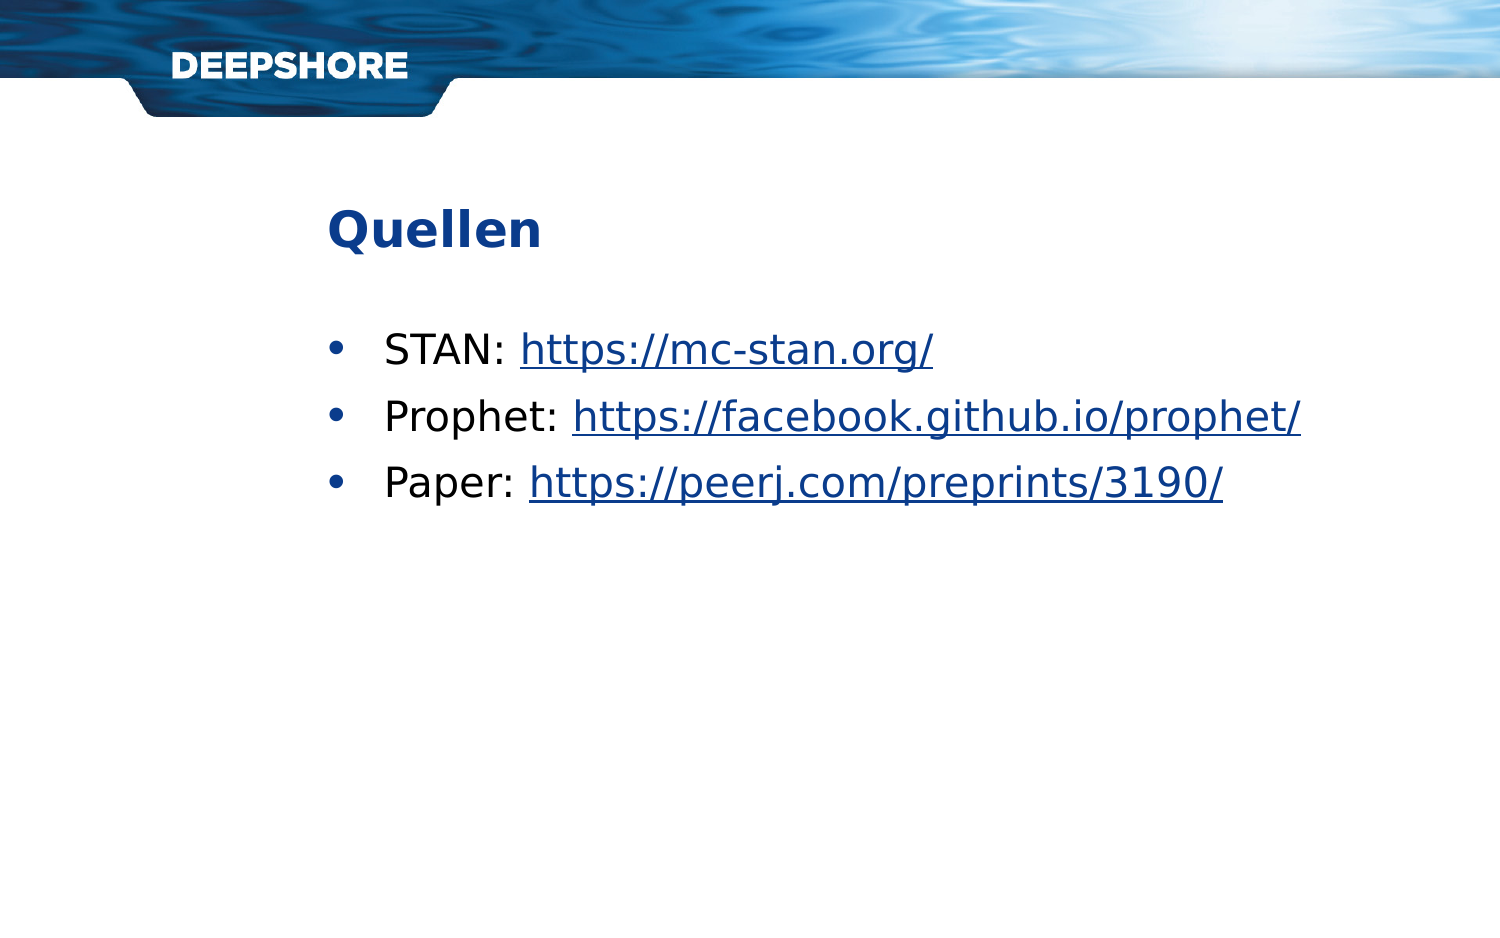

Quellen
STAN: https://mc-stan.org/
Prophet: https://facebook.github.io/prophet/
Paper: https://peerj.com/preprints/3190/